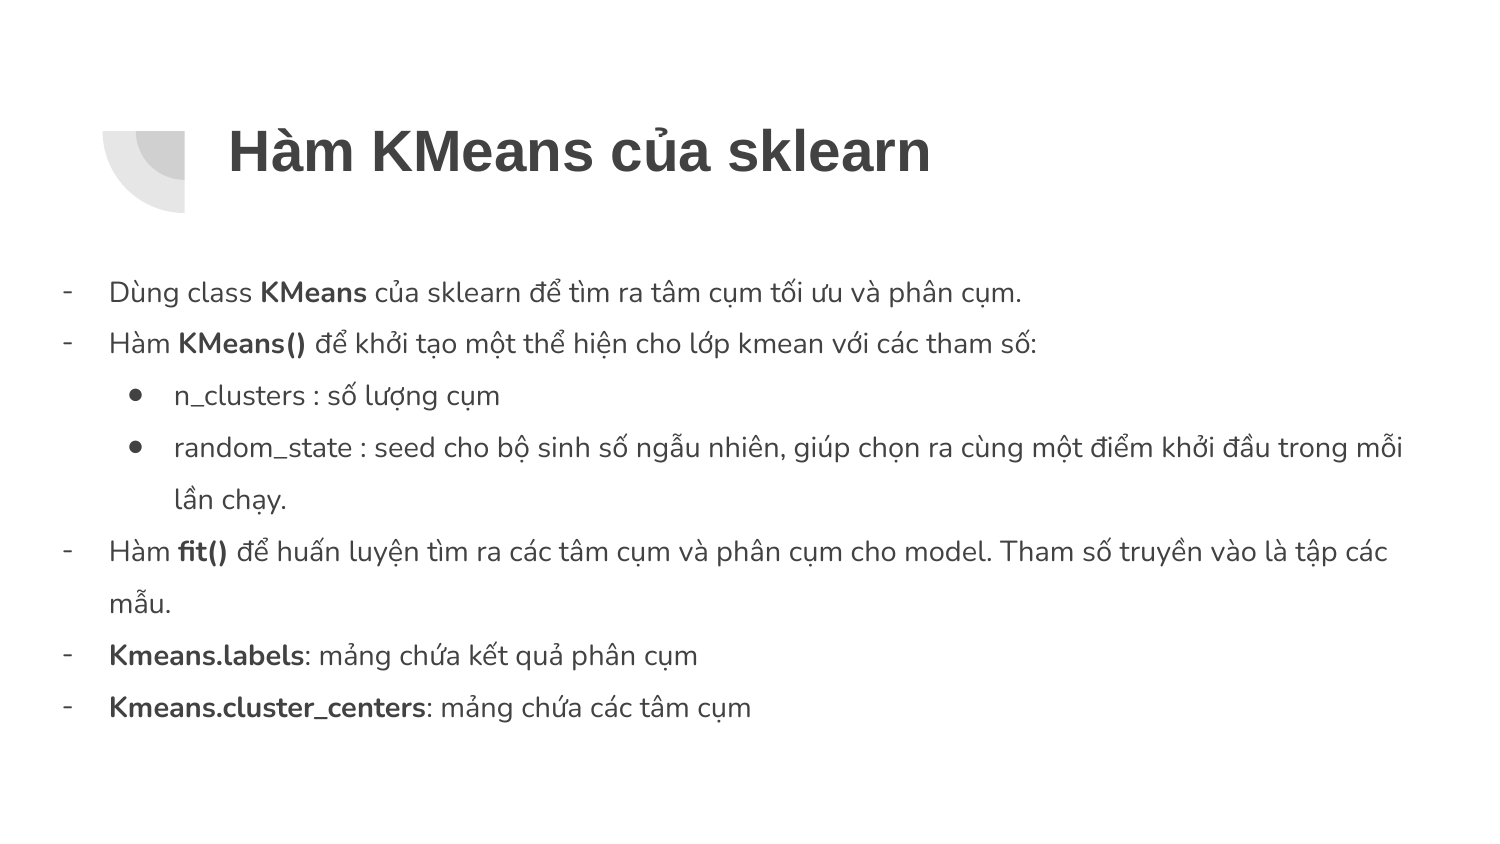

# Hàm KMeans của sklearn
Dùng class KMeans của sklearn để tìm ra tâm cụm tối ưu và phân cụm.
Hàm KMeans() để khởi tạo một thể hiện cho lớp kmean với các tham số:
n_clusters : số lượng cụm
random_state : seed cho bộ sinh số ngẫu nhiên, giúp chọn ra cùng một điểm khởi đầu trong mỗi lần chạy.
Hàm fit() để huấn luyện tìm ra các tâm cụm và phân cụm cho model. Tham số truyền vào là tập các mẫu.
Kmeans.labels: mảng chứa kết quả phân cụm
Kmeans.cluster_centers: mảng chứa các tâm cụm